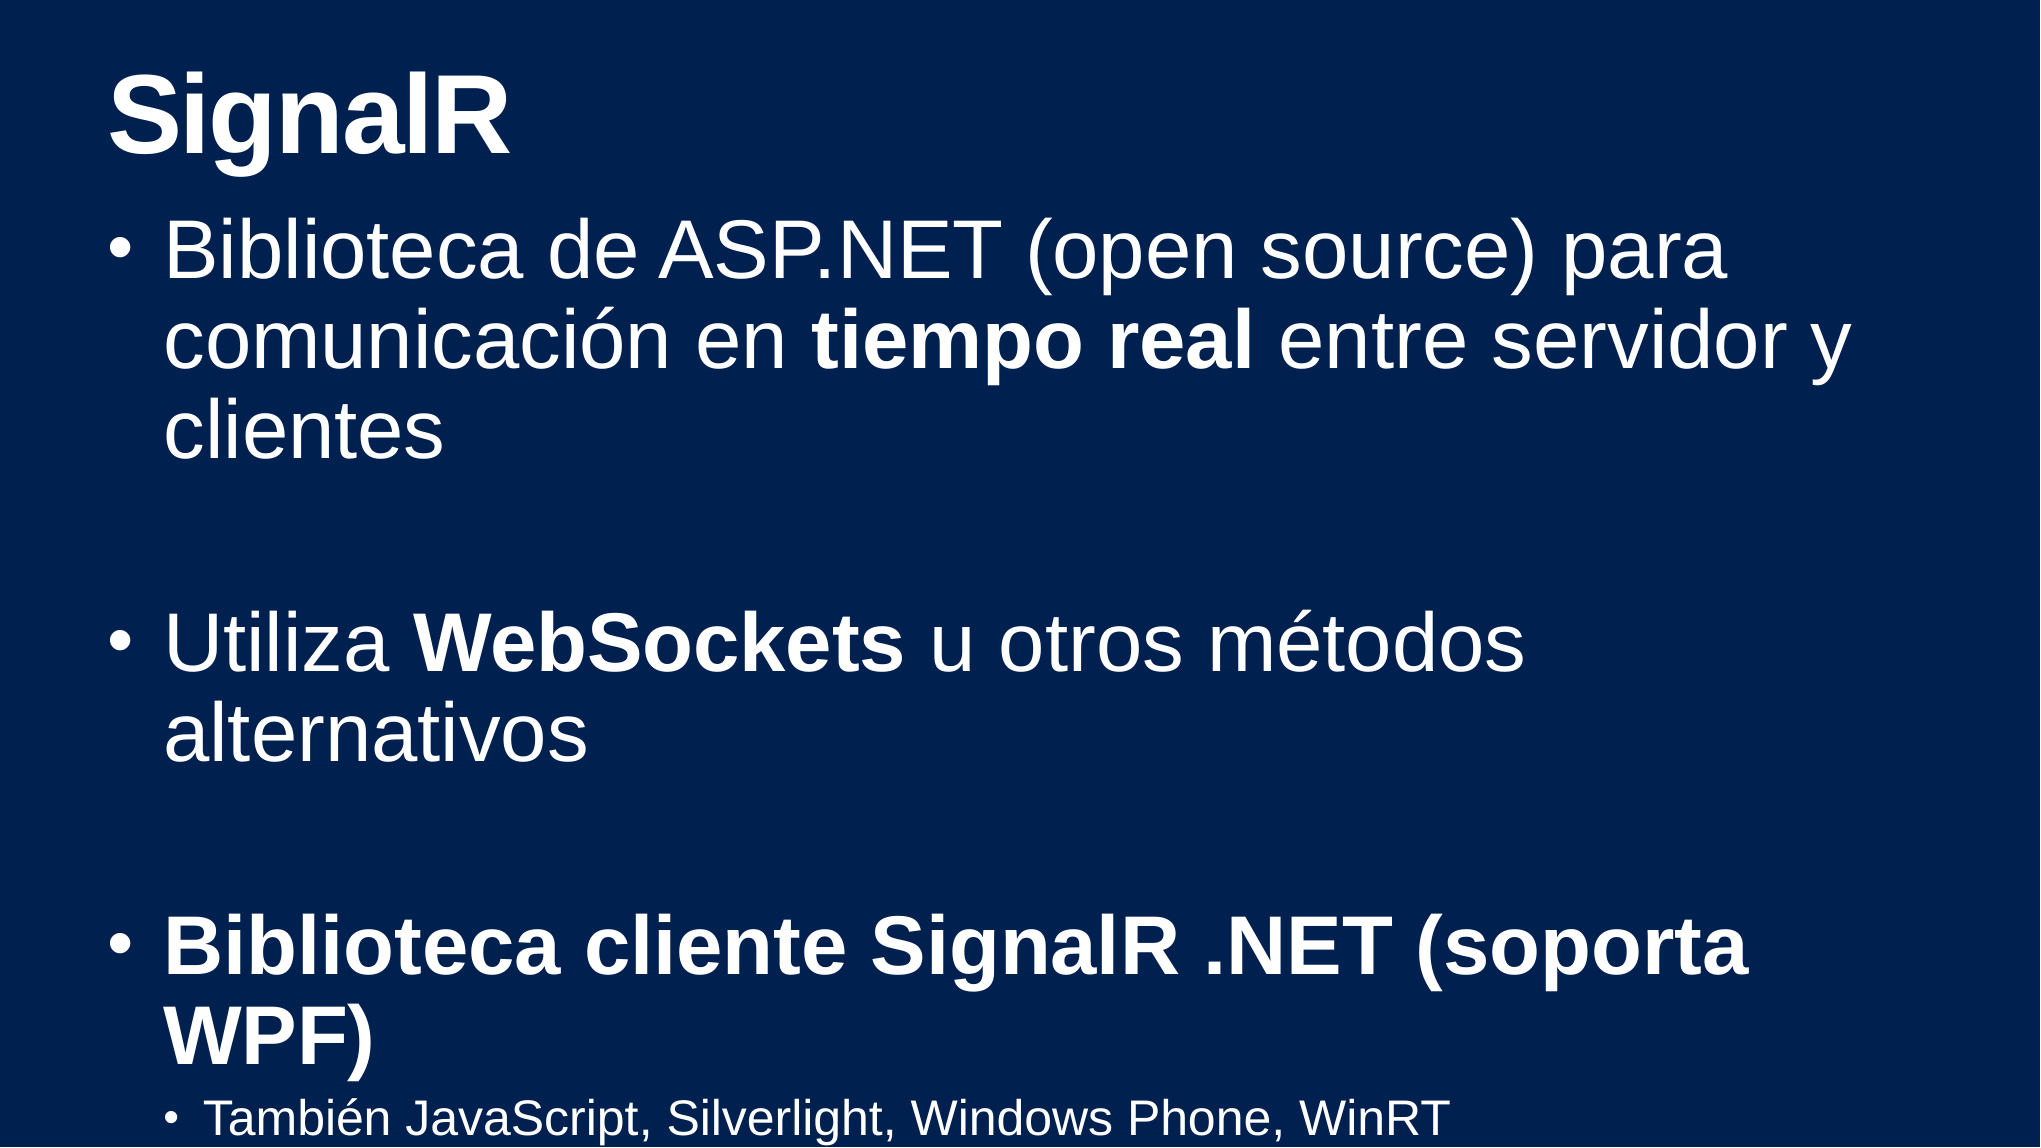

# SignalR
Biblioteca de ASP.NET (open source) para comunicación en tiempo real entre servidor y clientes

Utiliza WebSockets u otros métodos alternativos

Biblioteca cliente SignalR .NET (soporta WPF)
También JavaScript, Silverlight, Windows Phone, WinRT
iOS y Mono mediante iniciativas open source